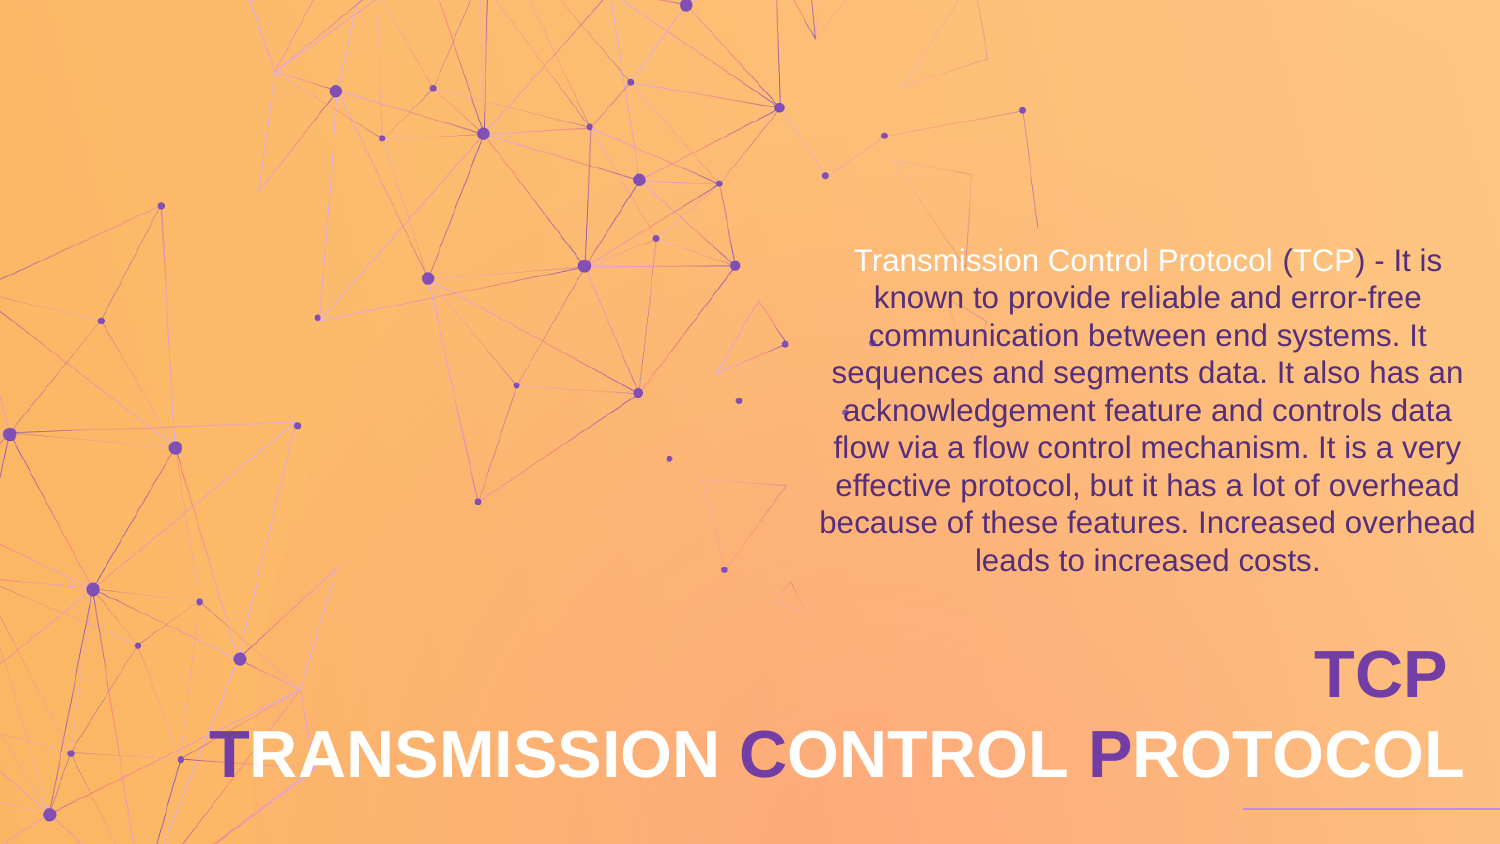

Transmission Control Protocol (TCP) - It is known to provide reliable and error-free communication between end systems. It sequences and segments data. It also has an acknowledgement feature and controls data flow via a flow control mechanism. It is a very effective protocol, but it has a lot of overhead because of these features. Increased overhead leads to increased costs.
# TCP TRANSMISSION CONTROL PROTOCOL